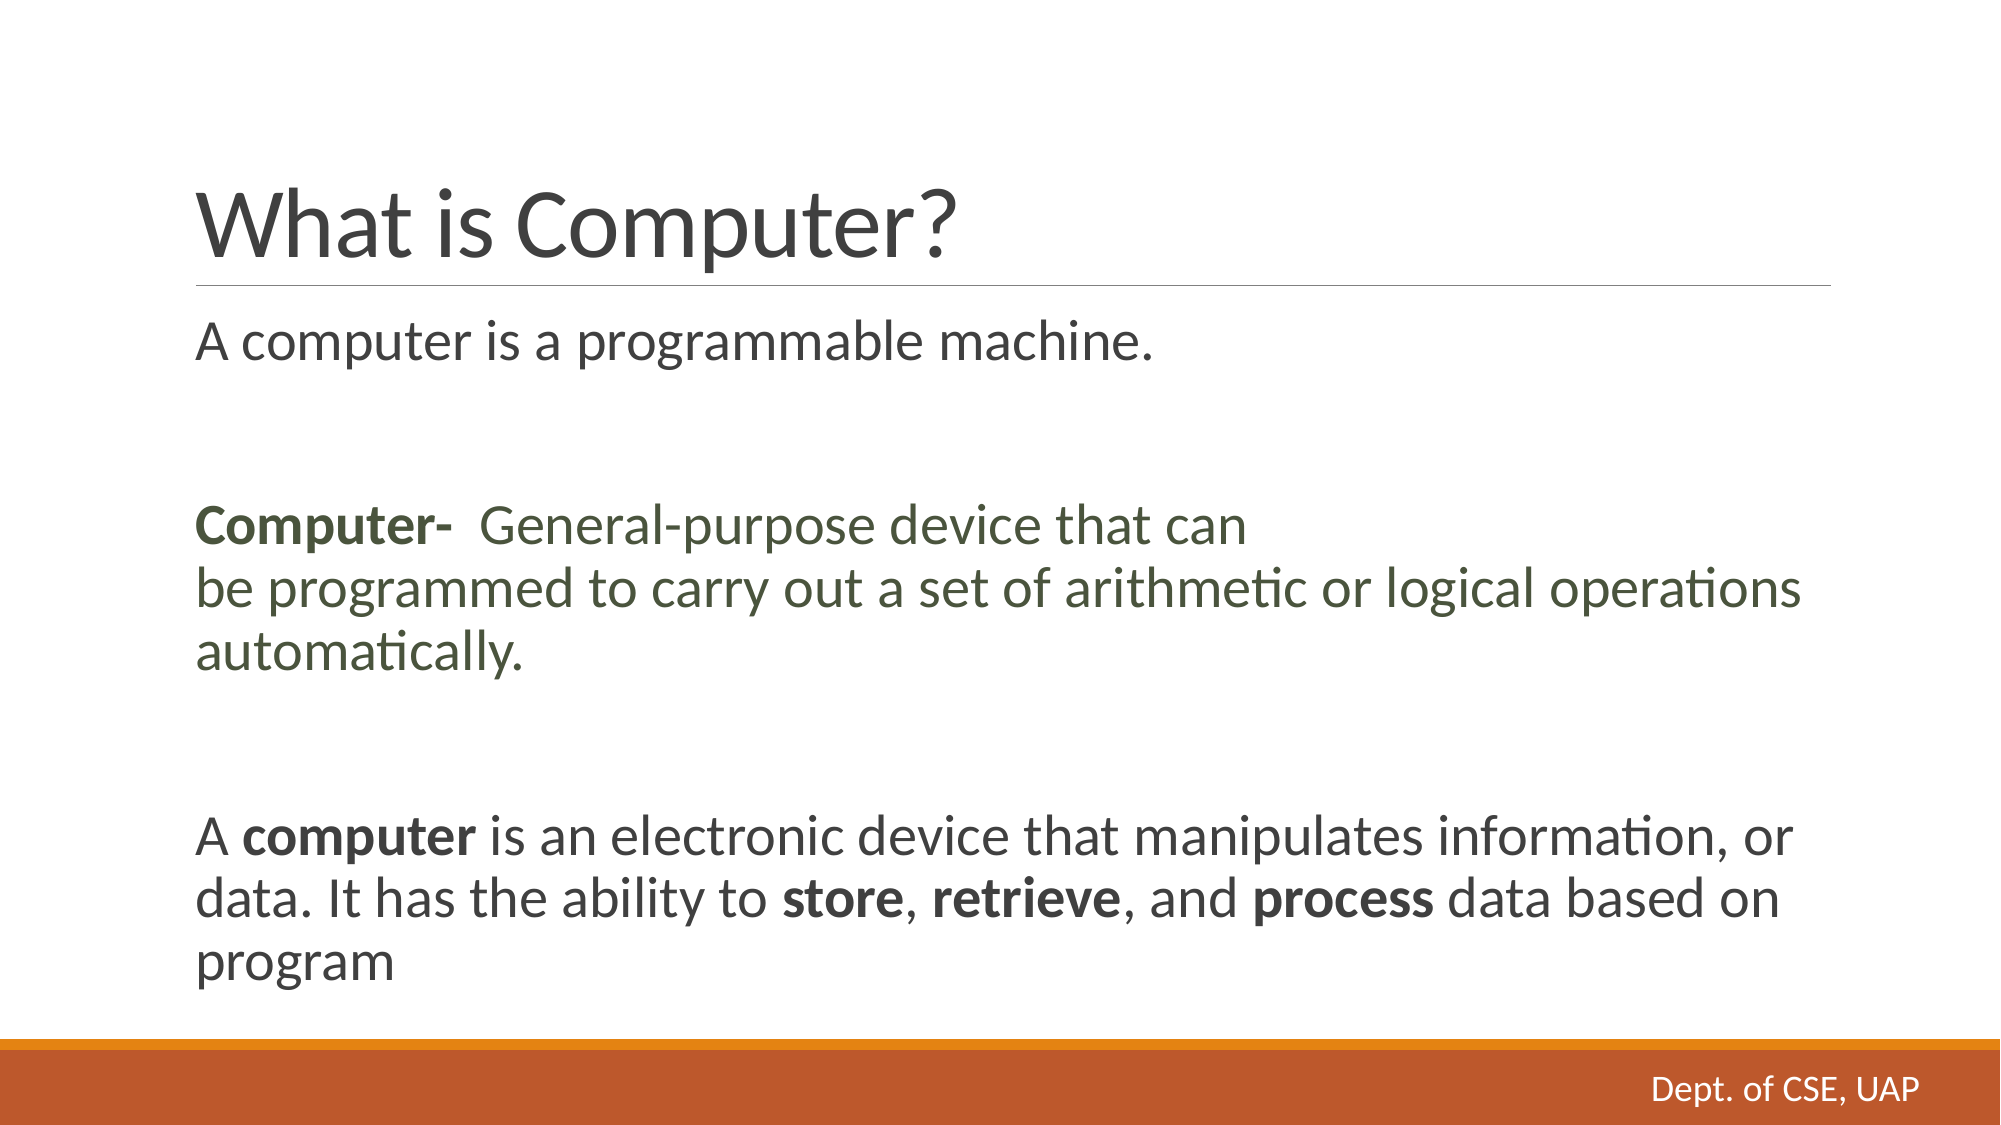

# What is Computer?
A computer is a programmable machine.

Computer-  General-purpose device that can
be programmed to carry out a set of arithmetic or logical operations automatically.

A computer is an electronic device that manipulates information, or data. It has the ability to store, retrieve, and process data based on program
Dept. of CSE, UAP